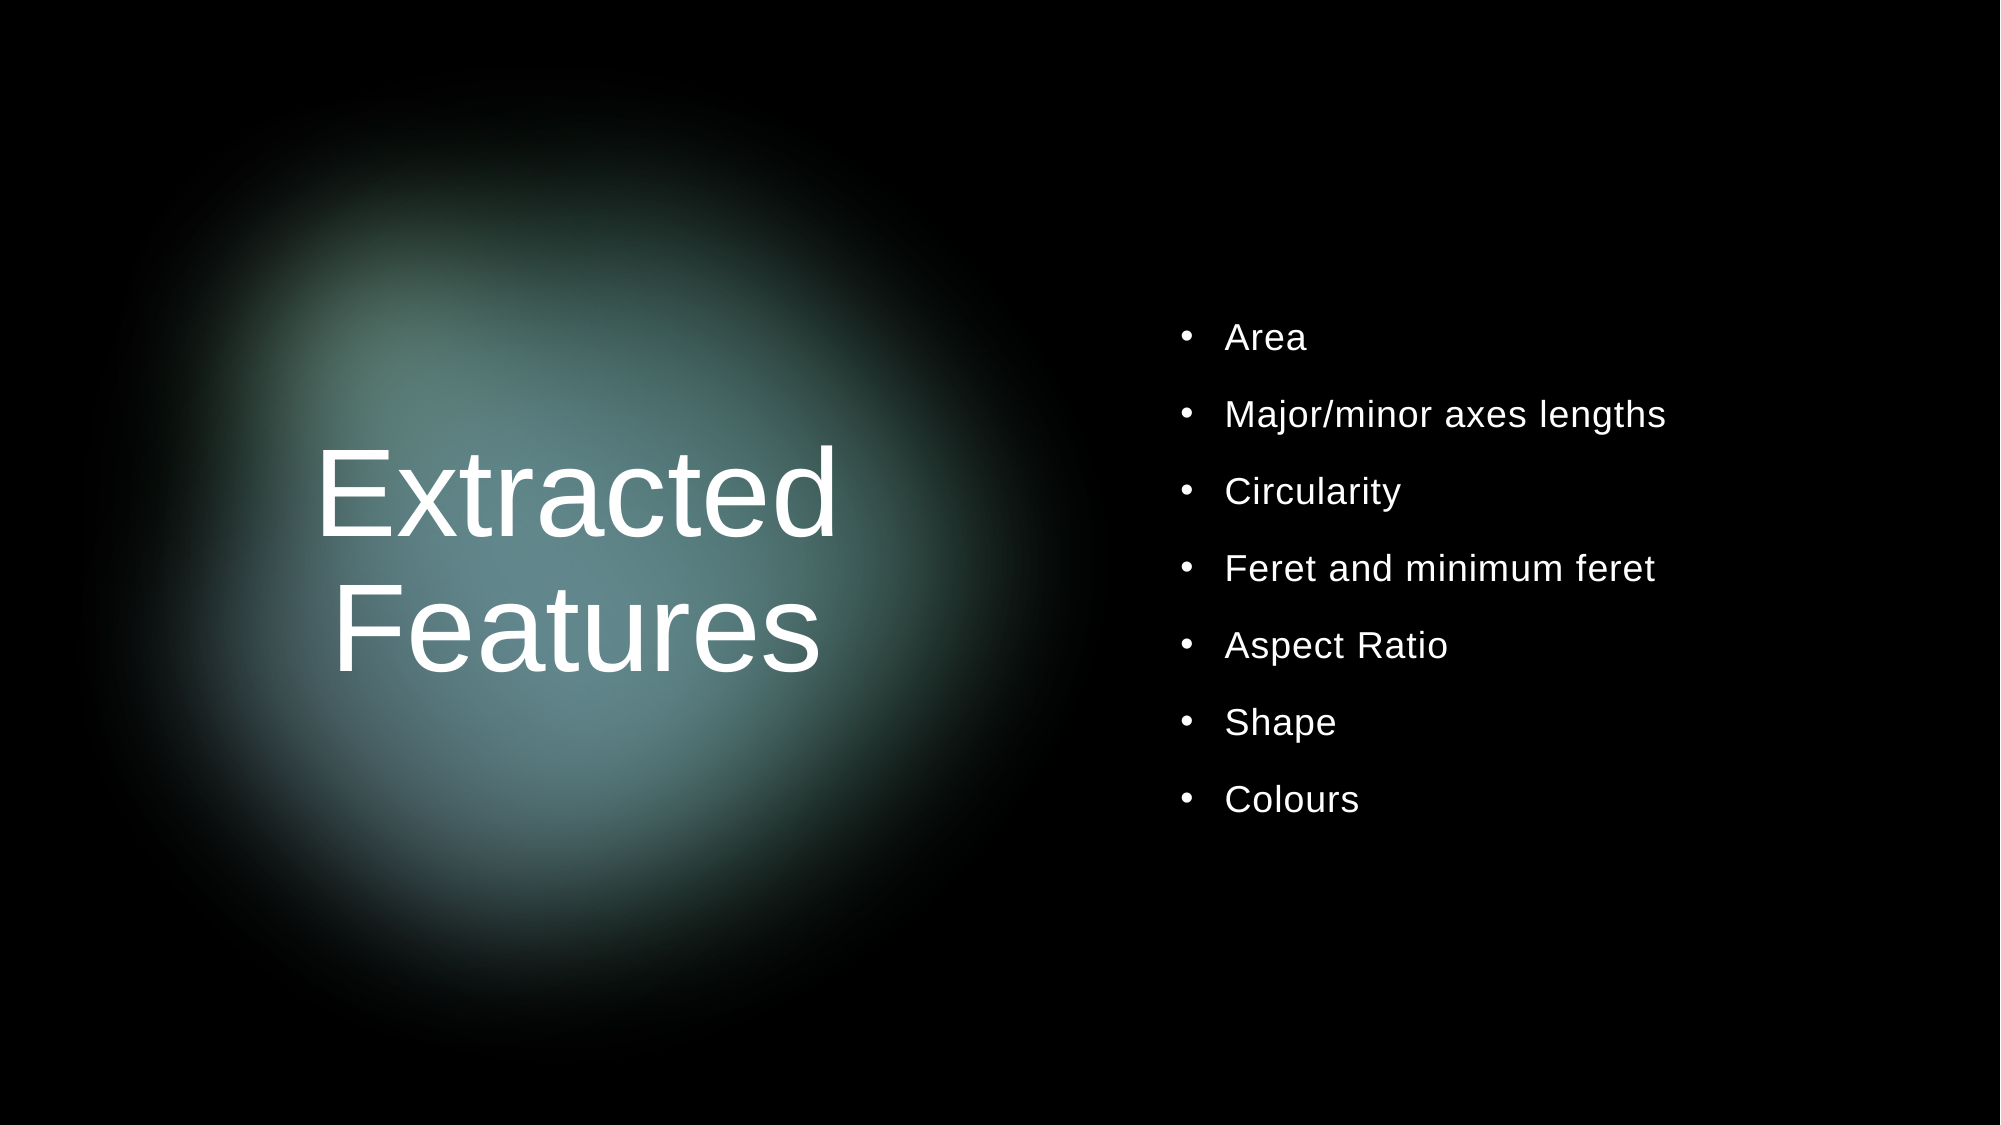

Area
Major/minor axes lengths
Circularity
Feret and minimum feret
Aspect Ratio
Shape
Colours
# Extracted Features